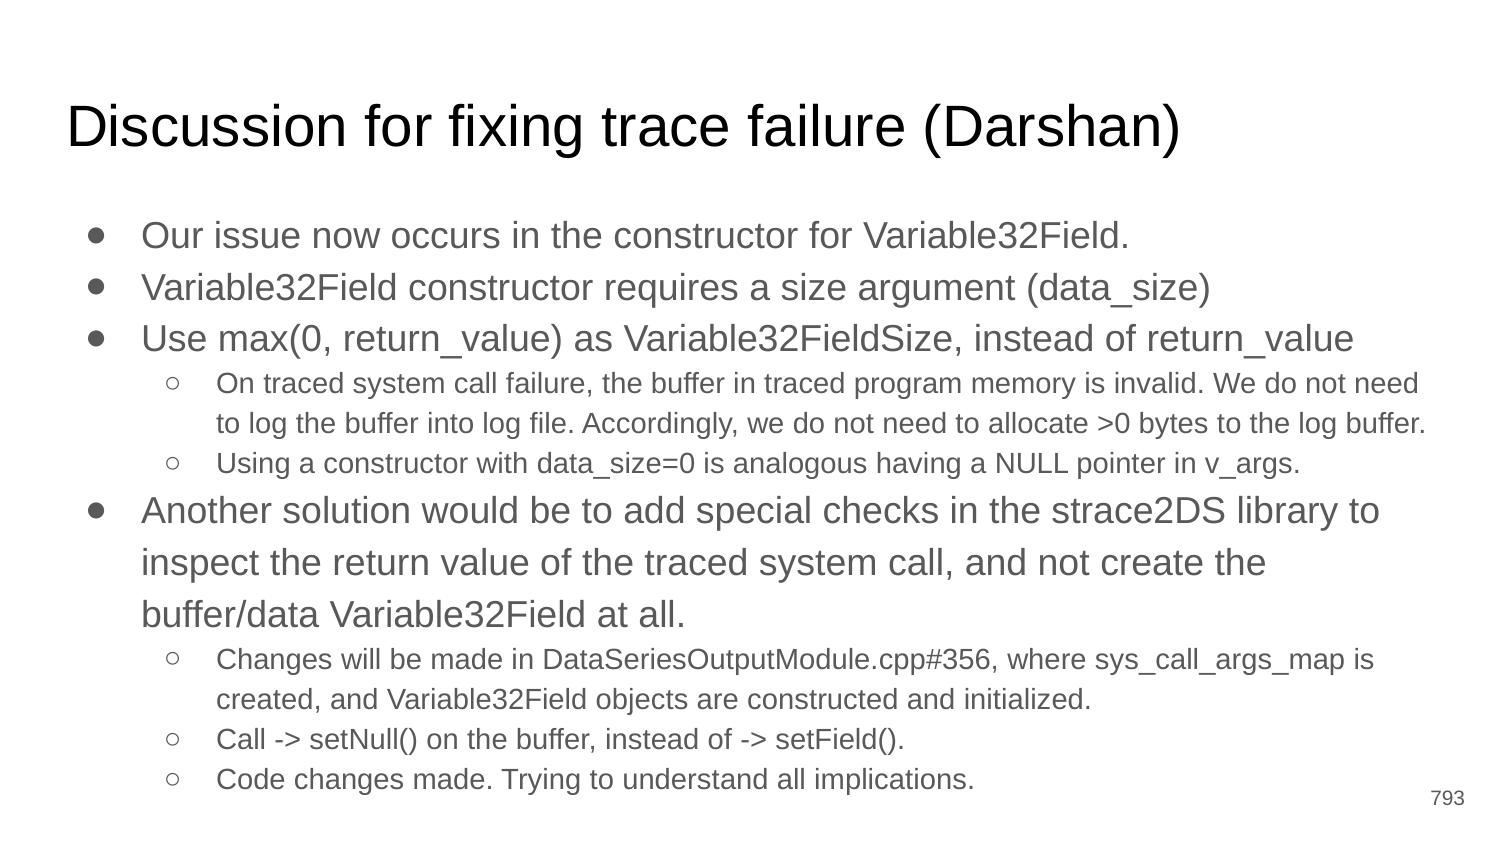

# Discussion for fixing trace failure (Darshan)
Our issue now occurs in the constructor for Variable32Field.
Variable32Field constructor requires a size argument (data_size)
Use max(0, return_value) as Variable32FieldSize, instead of return_value
On traced system call failure, the buffer in traced program memory is invalid. We do not need to log the buffer into log file. Accordingly, we do not need to allocate >0 bytes to the log buffer.
Using a constructor with data_size=0 is analogous having a NULL pointer in v_args.
Another solution would be to add special checks in the strace2DS library to inspect the return value of the traced system call, and not create the buffer/data Variable32Field at all.
Changes will be made in DataSeriesOutputModule.cpp#356, where sys_call_args_map is created, and Variable32Field objects are constructed and initialized.
Call -> setNull() on the buffer, instead of -> setField().
Code changes made. Trying to understand all implications.
793